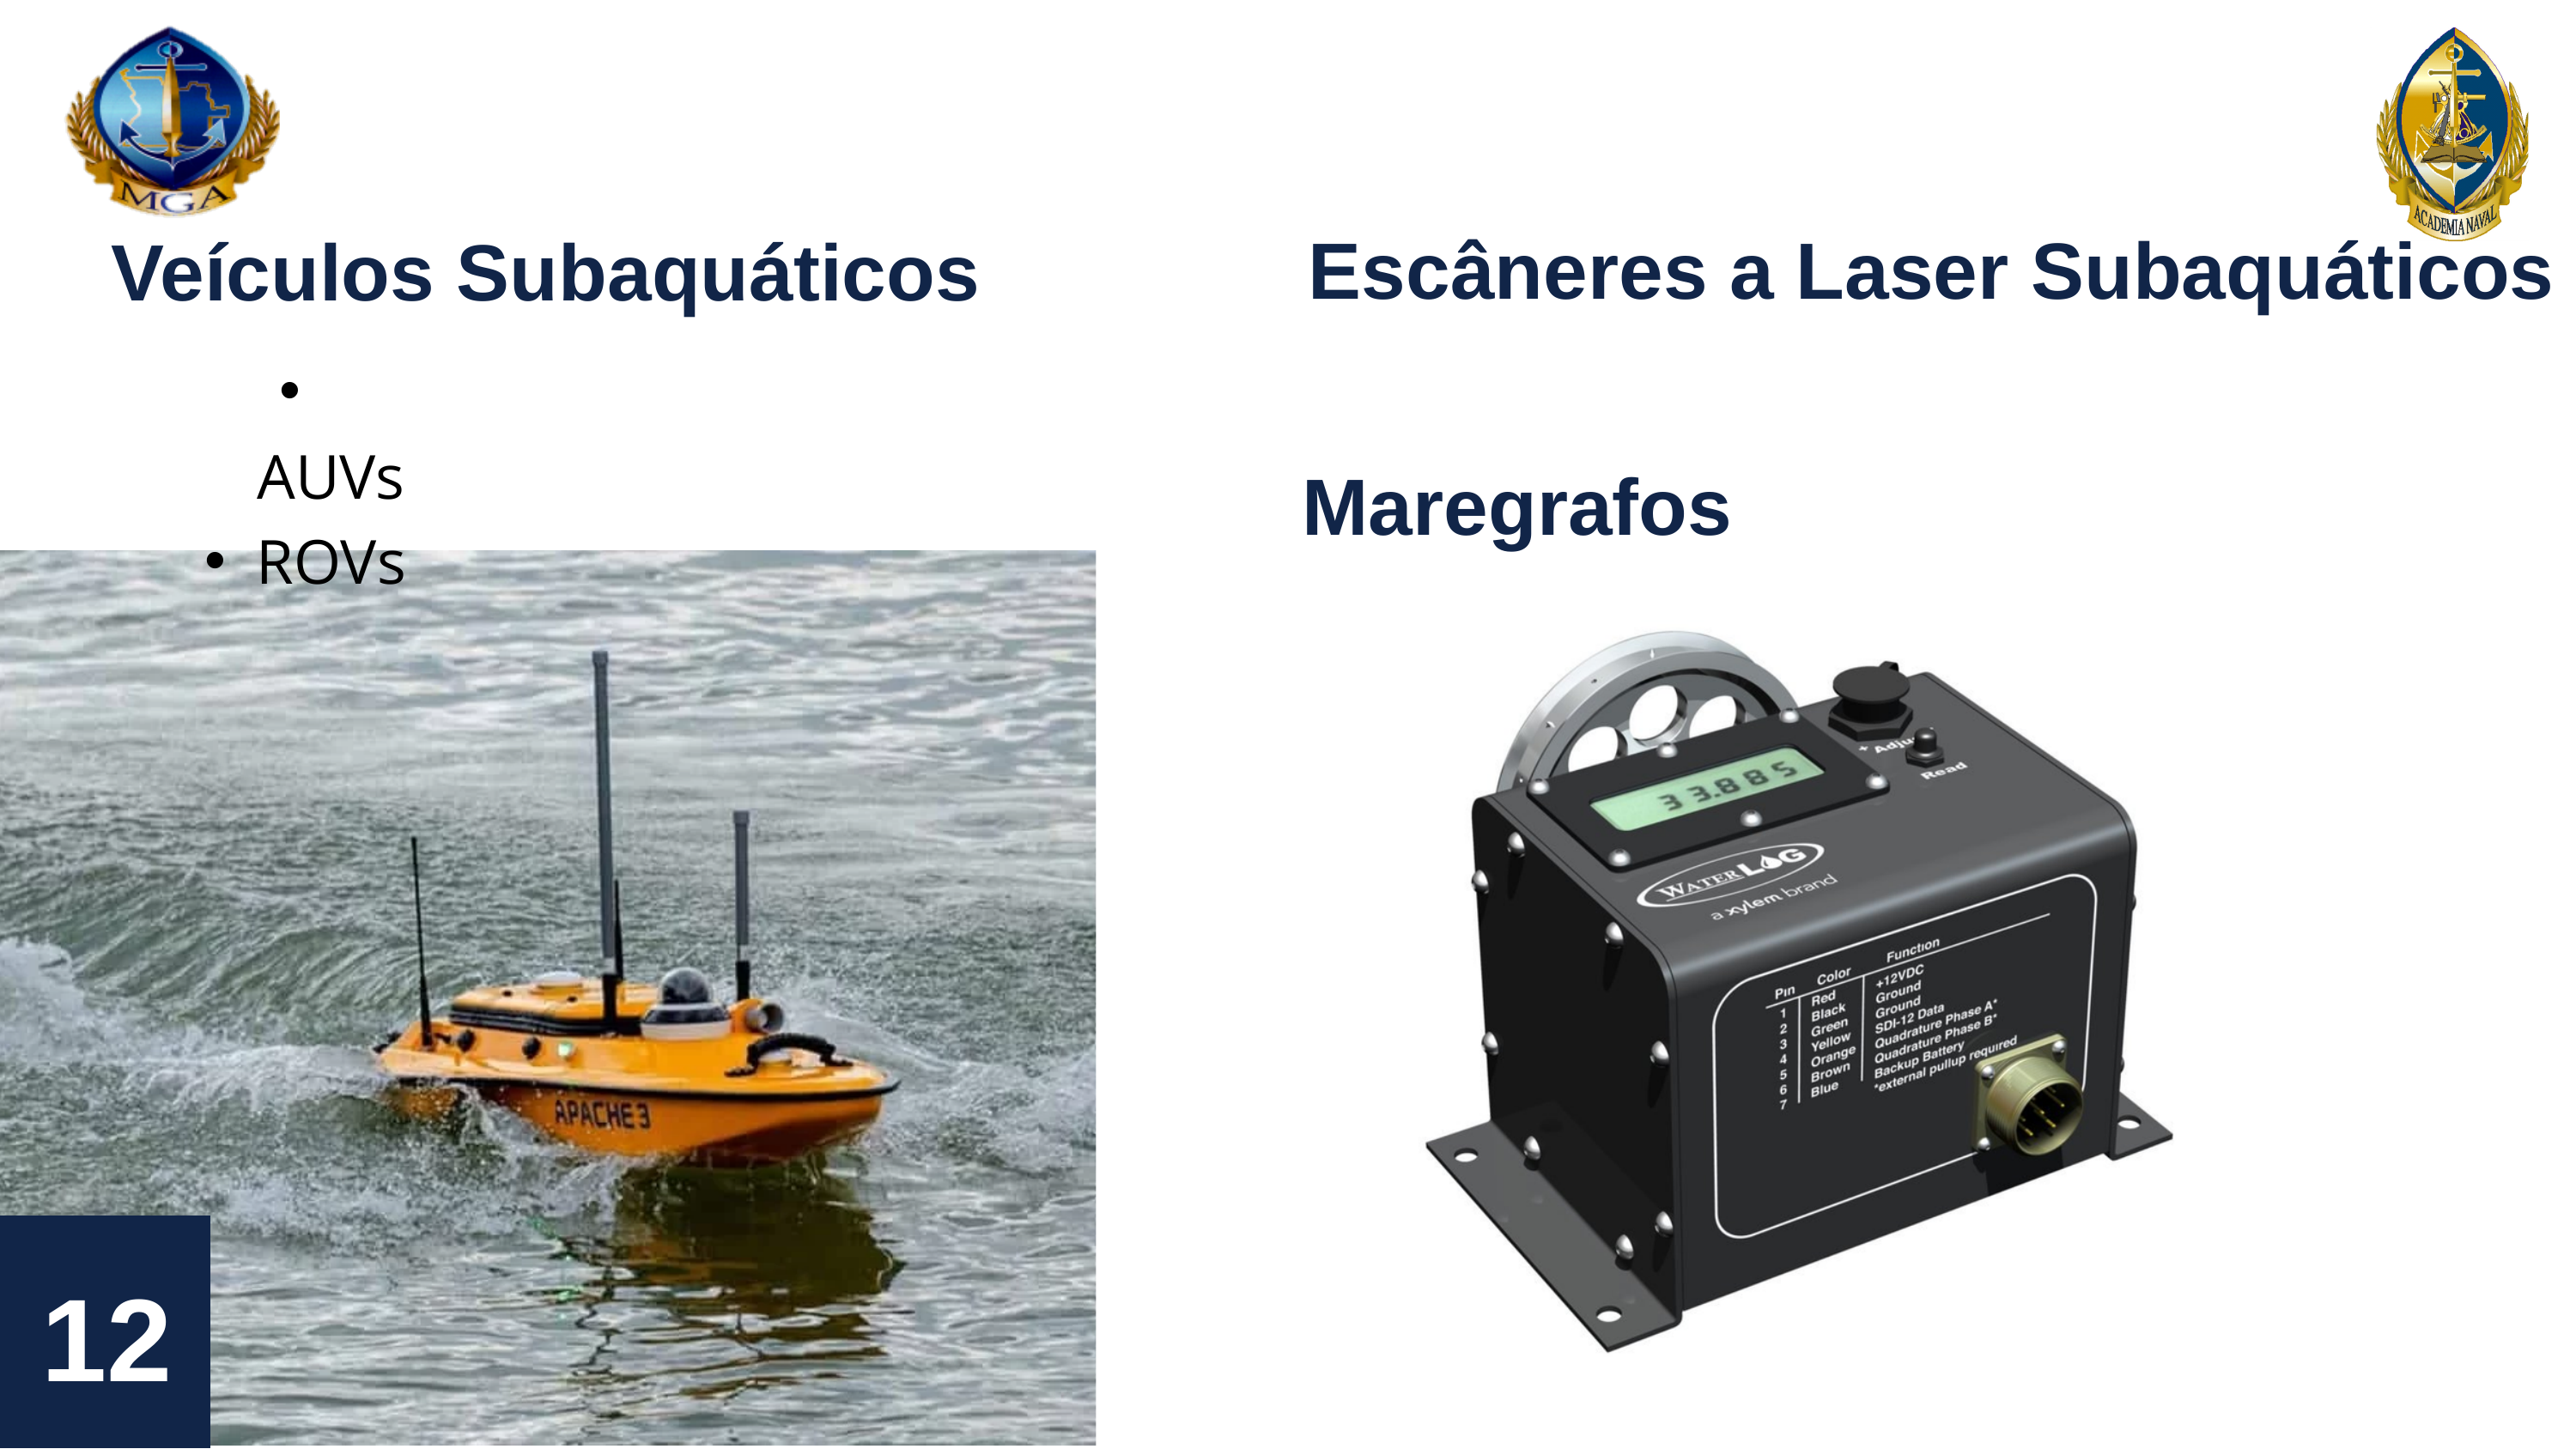

Escâneres a Laser Subaquáticos
Veículos Subaquáticos
 AUVs
ROVs
Maregrafos

12